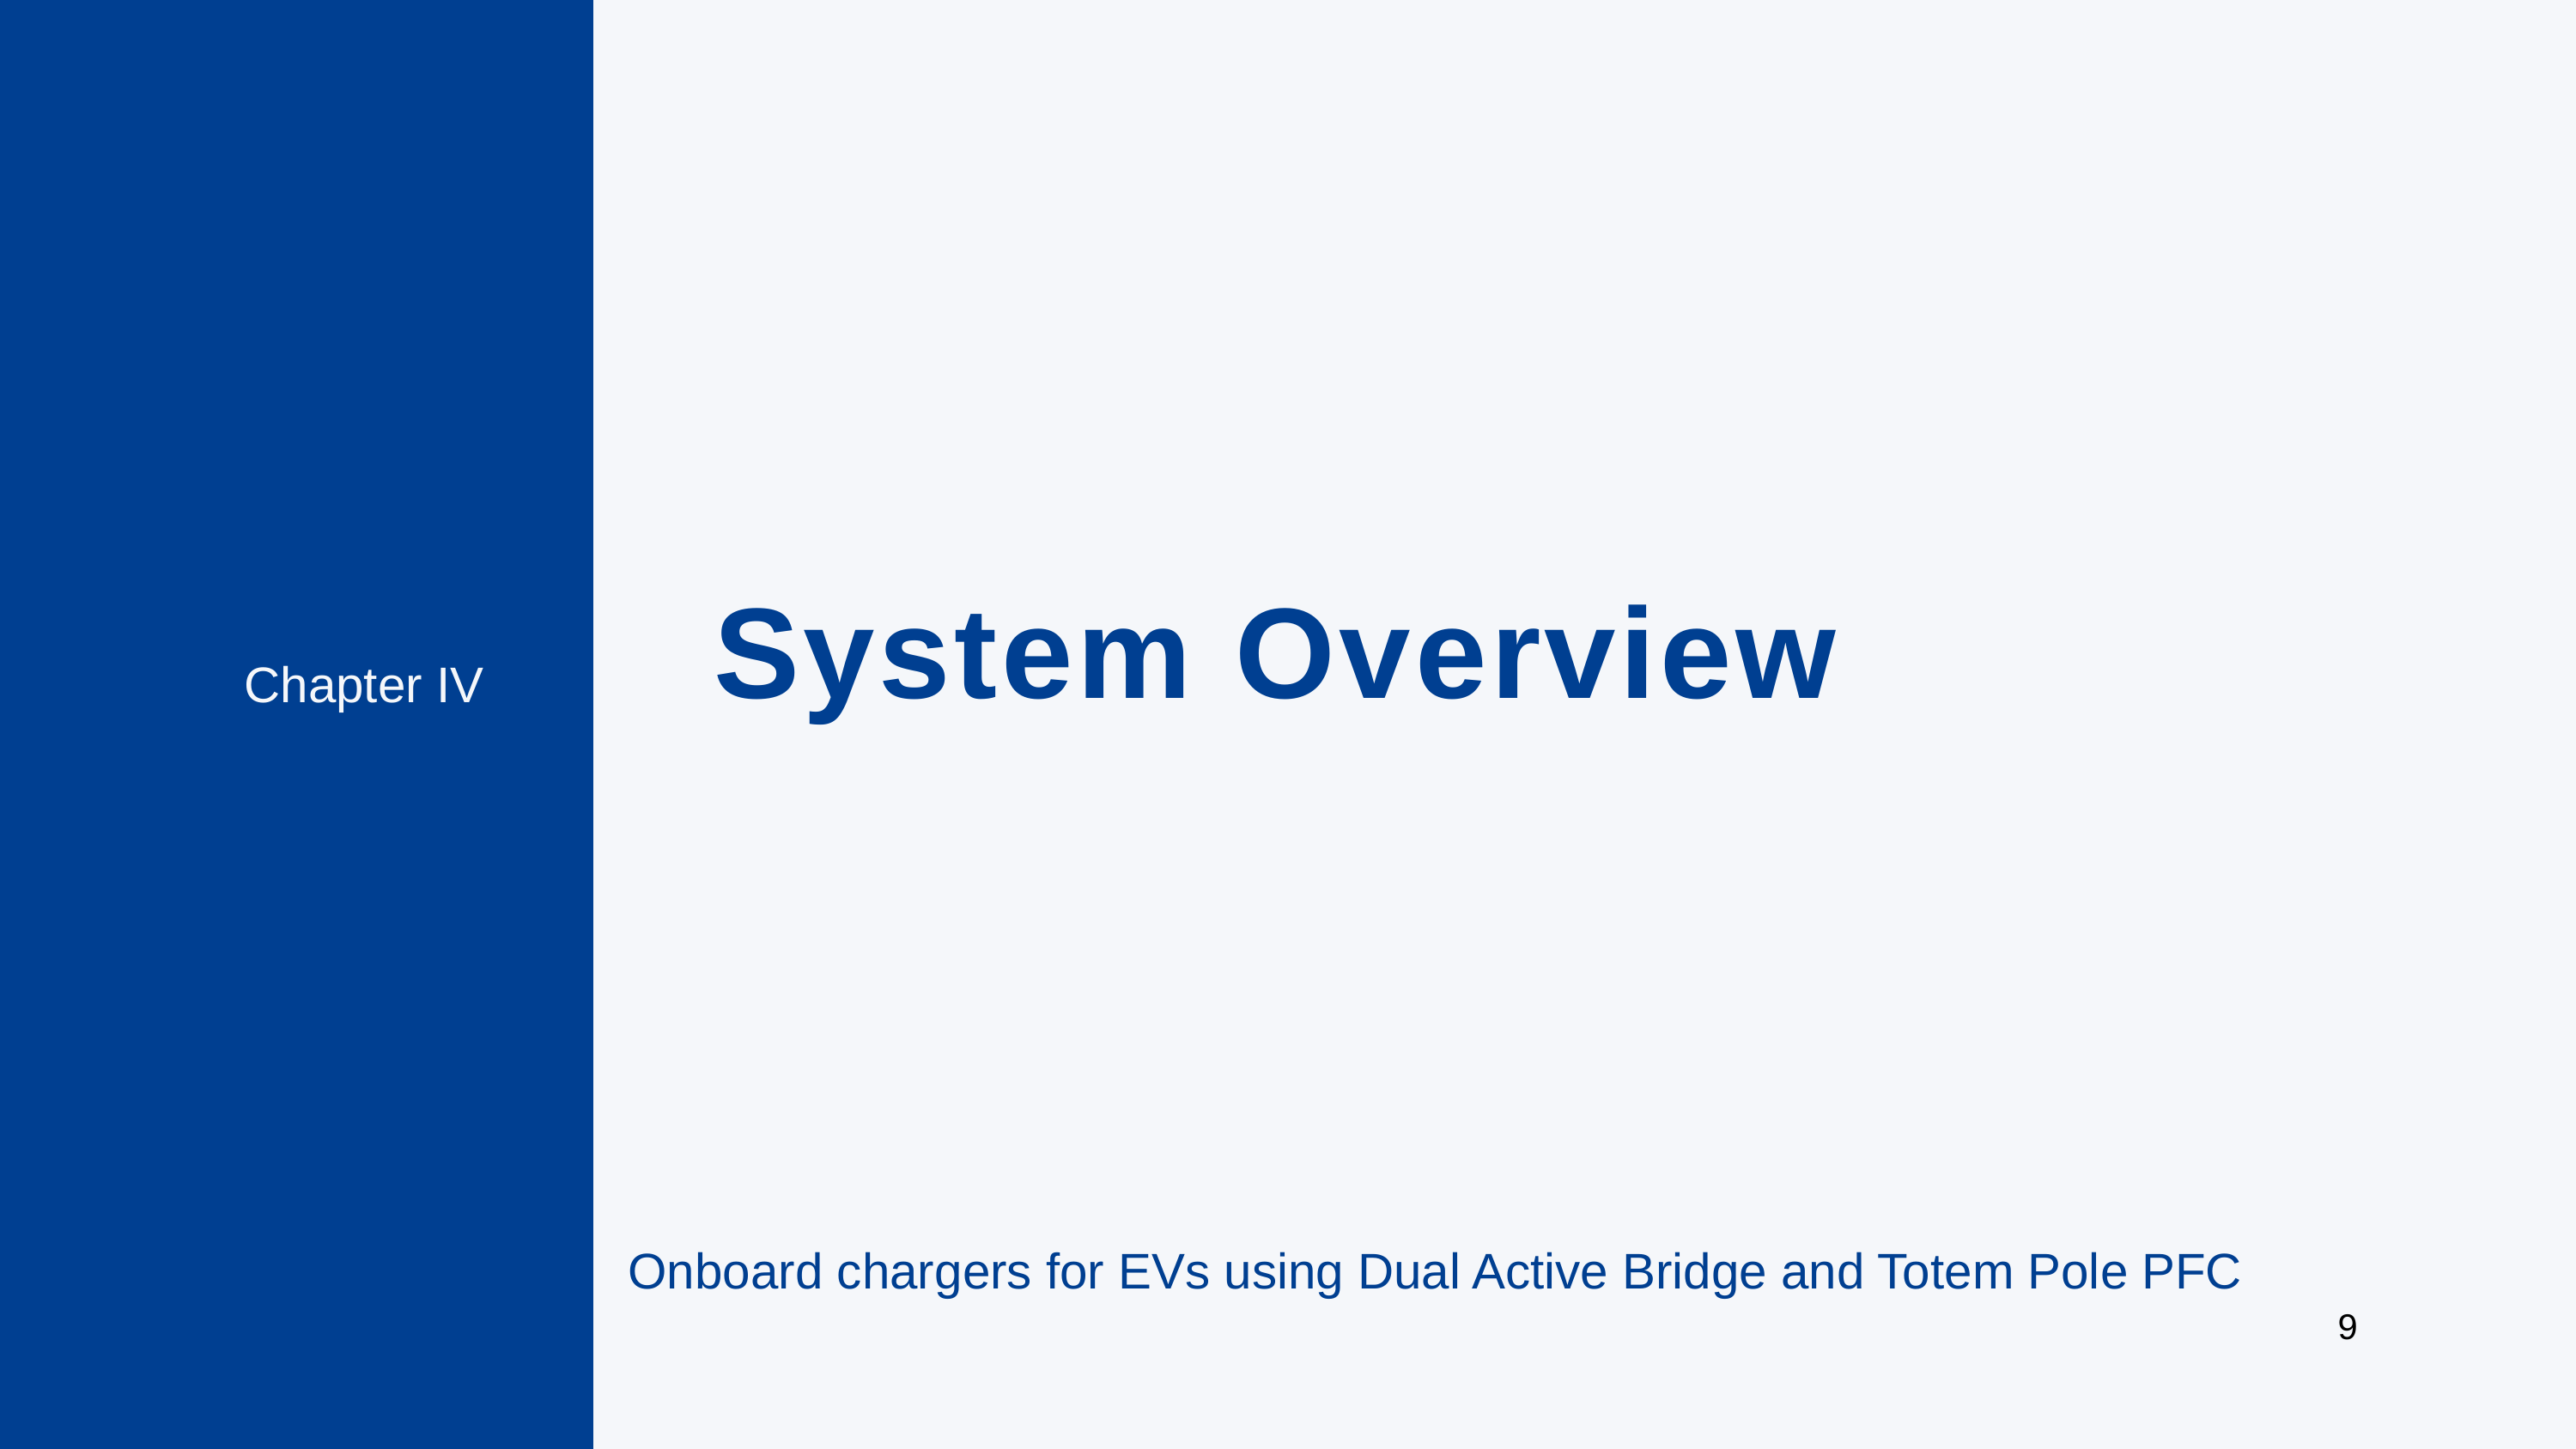

System Overview
Chapter IV
Onboard chargers for EVs using Dual Active Bridge and Totem Pole PFC

9